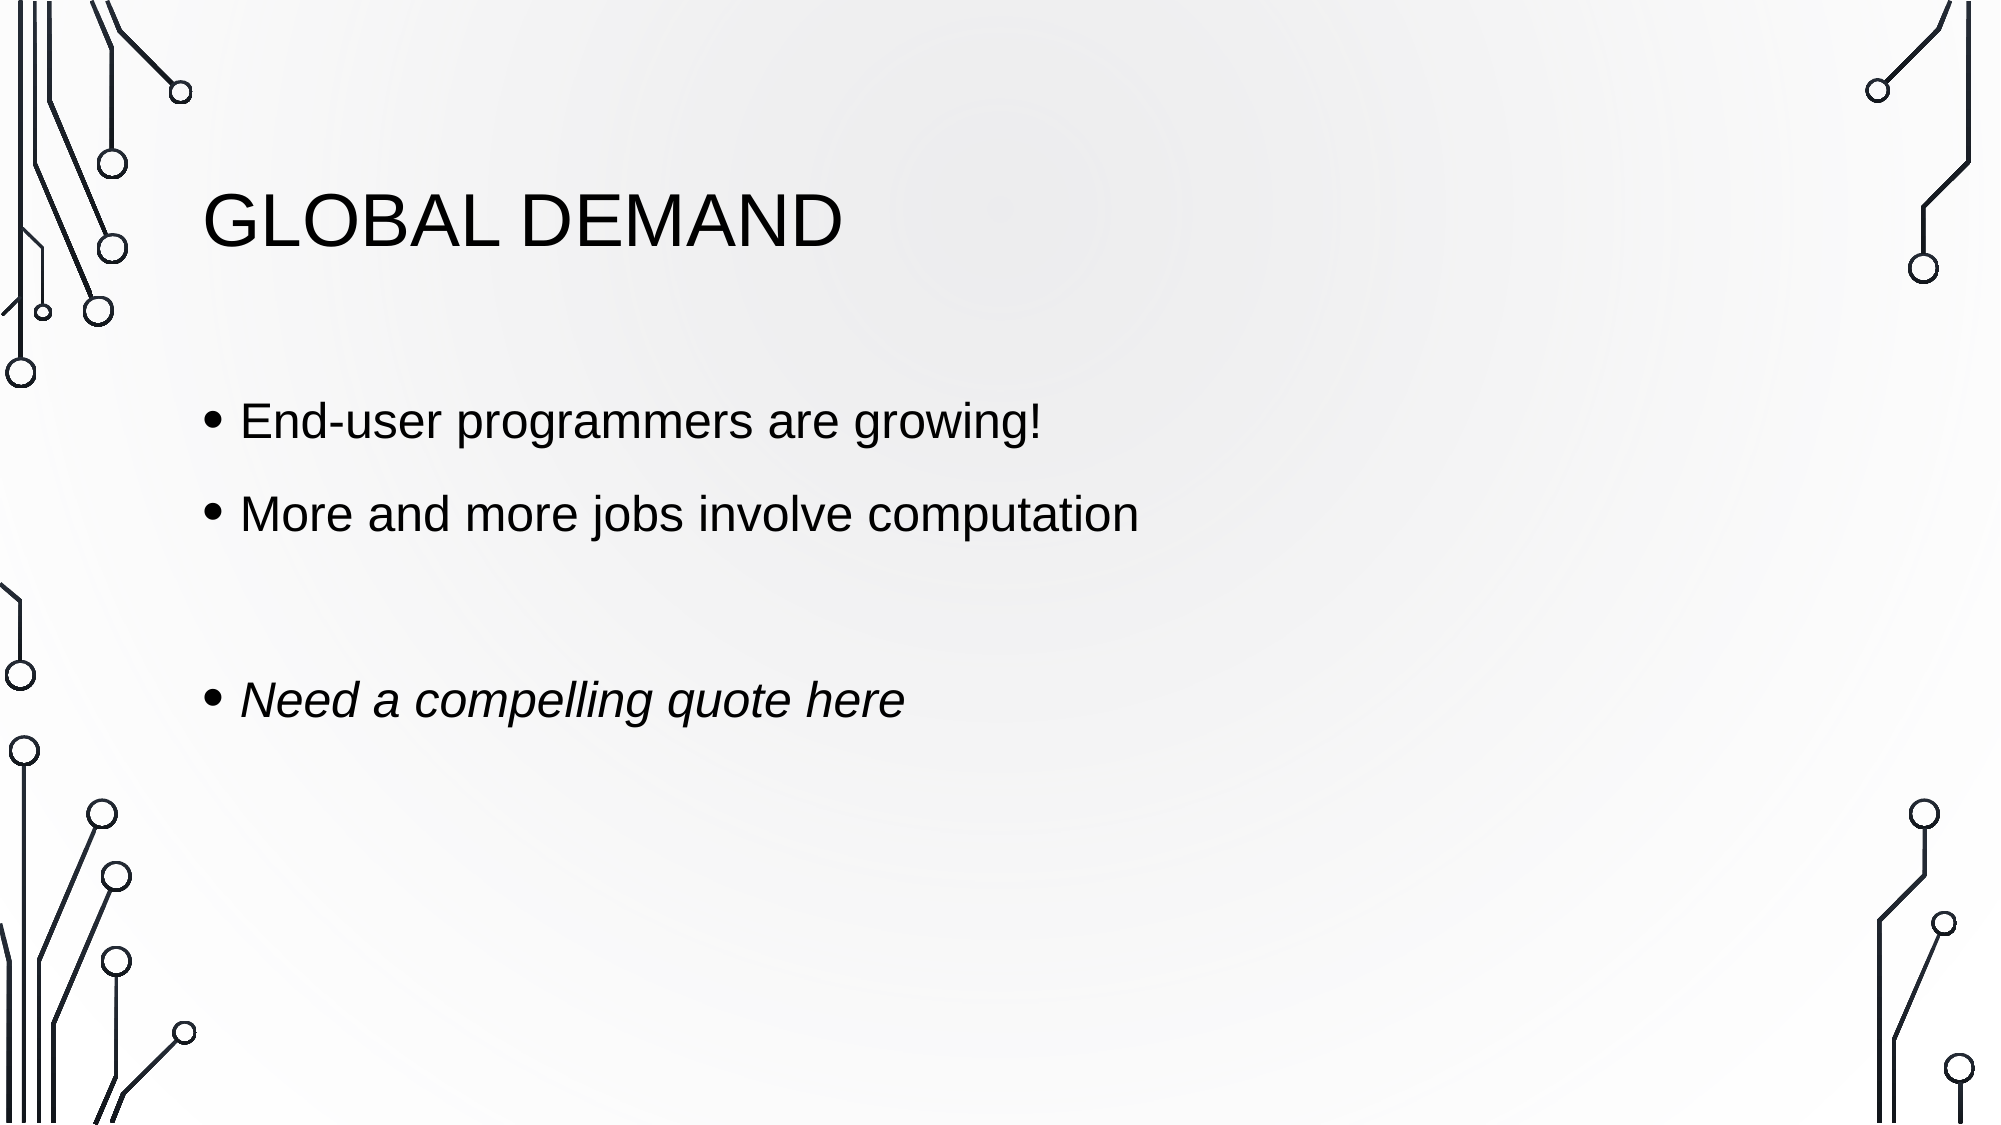

# Global Demand
End-user programmers are growing!
More and more jobs involve computation

Need a compelling quote here